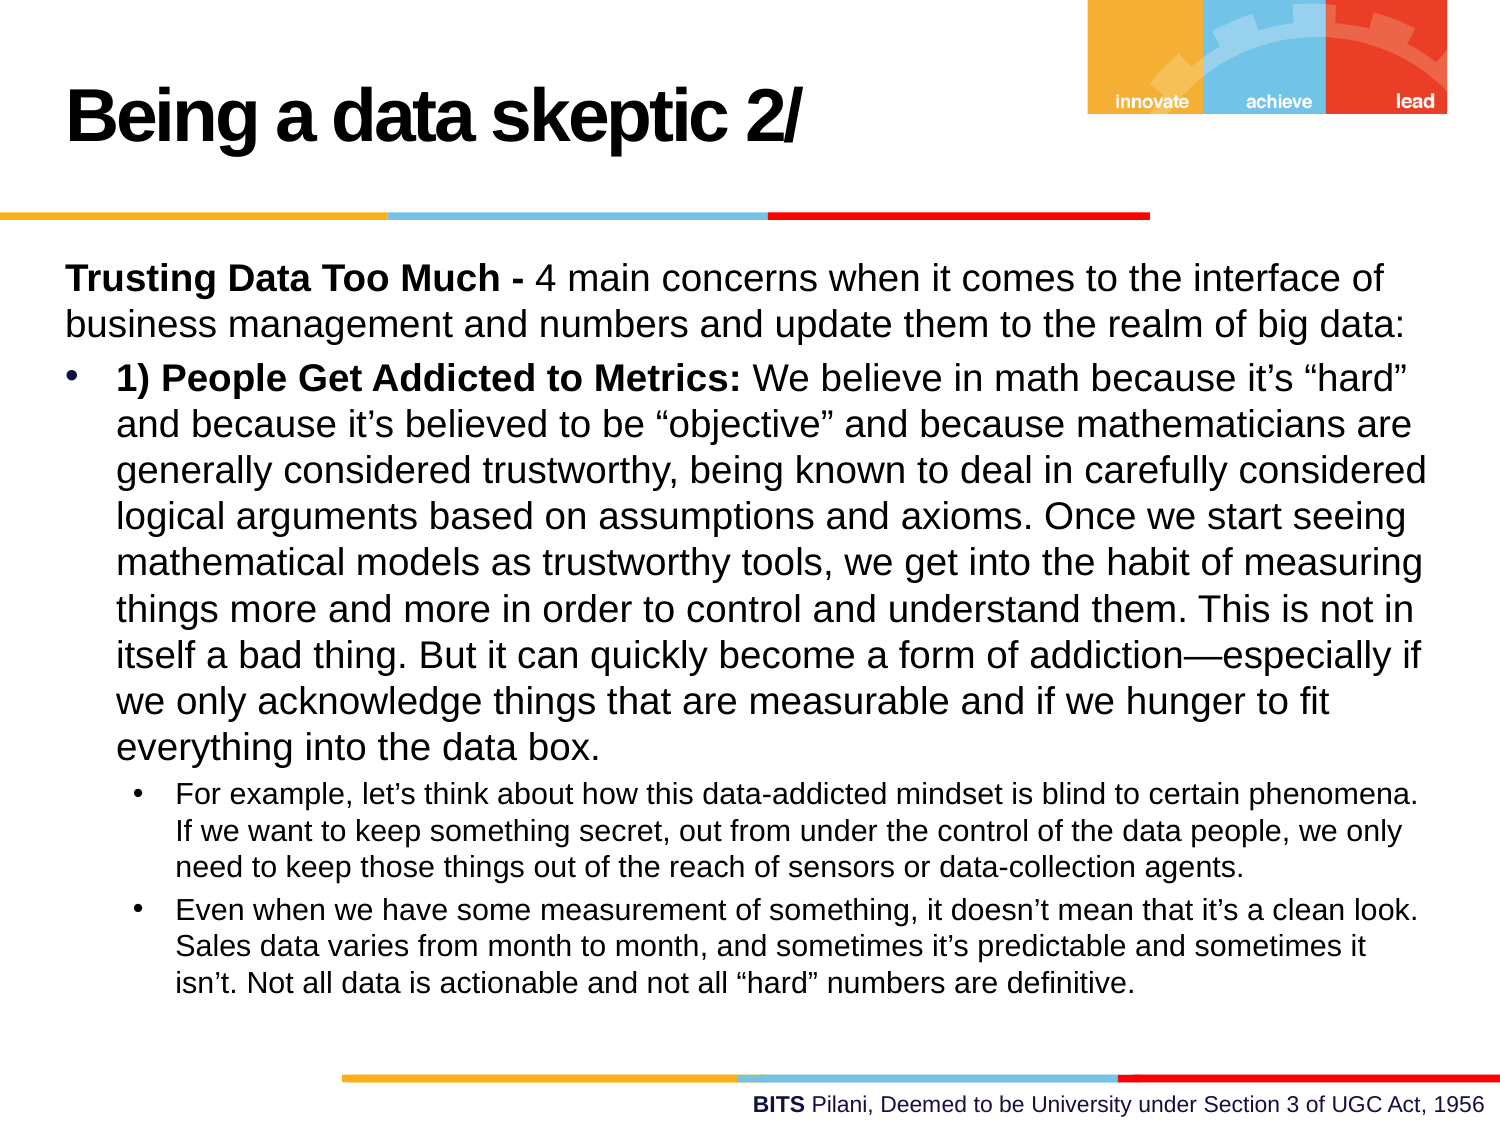

Being a data skeptic 2/
Trusting Data Too Much - 4 main concerns when it comes to the interface of business management and numbers and update them to the realm of big data:
1) People Get Addicted to Metrics: We believe in math because it’s “hard” and because it’s believed to be “objective” and because mathematicians are generally considered trustworthy, being known to deal in carefully considered logical arguments based on assumptions and axioms. Once we start seeing mathematical models as trustworthy tools, we get into the habit of measuring things more and more in order to control and understand them. This is not in itself a bad thing. But it can quickly become a form of addiction—especially if we only acknowledge things that are measurable and if we hunger to fit everything into the data box.
For example, let’s think about how this data-addicted mindset is blind to certain phenomena. If we want to keep something secret, out from under the control of the data people, we only need to keep those things out of the reach of sensors or data-collection agents.
Even when we have some measurement of something, it doesn’t mean that it’s a clean look. Sales data varies from month to month, and sometimes it’s predictable and sometimes it isn’t. Not all data is actionable and not all “hard” numbers are definitive.